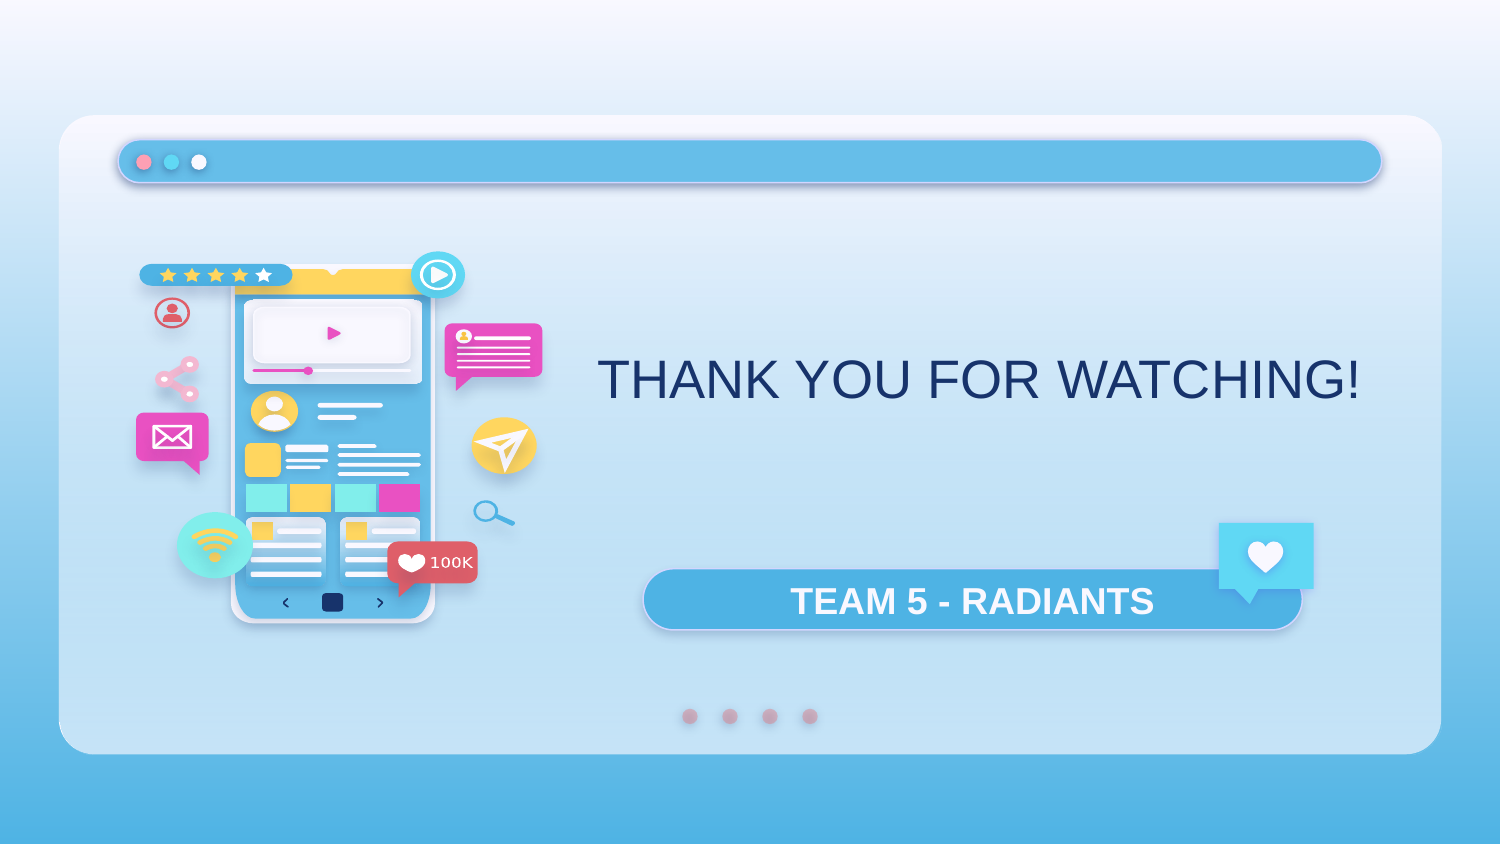

THANK YOU FOR WATCHING!

# TEAM 5 - RADIANTS